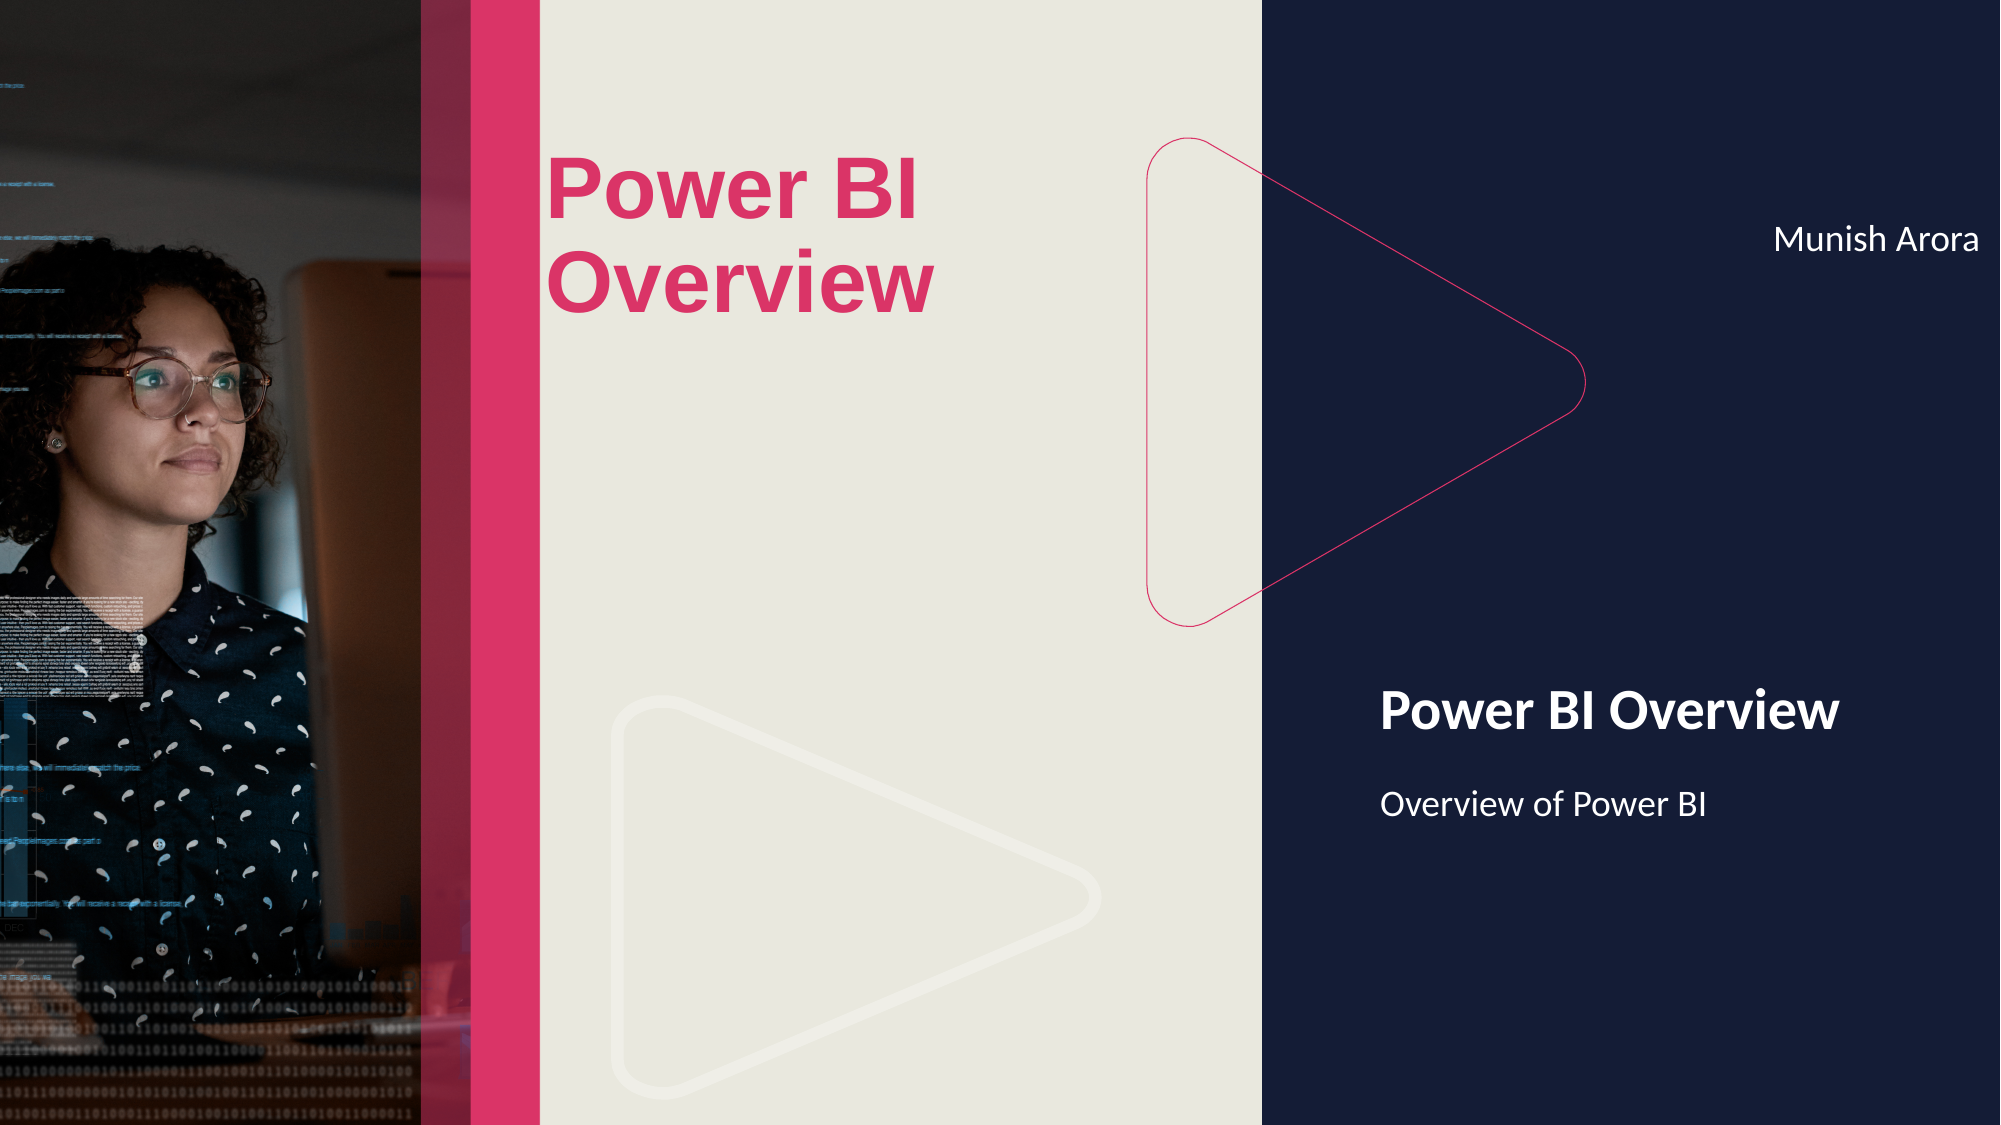

# Power BI Overview
Munish Arora
Power BI Overview
Overview of Power BI